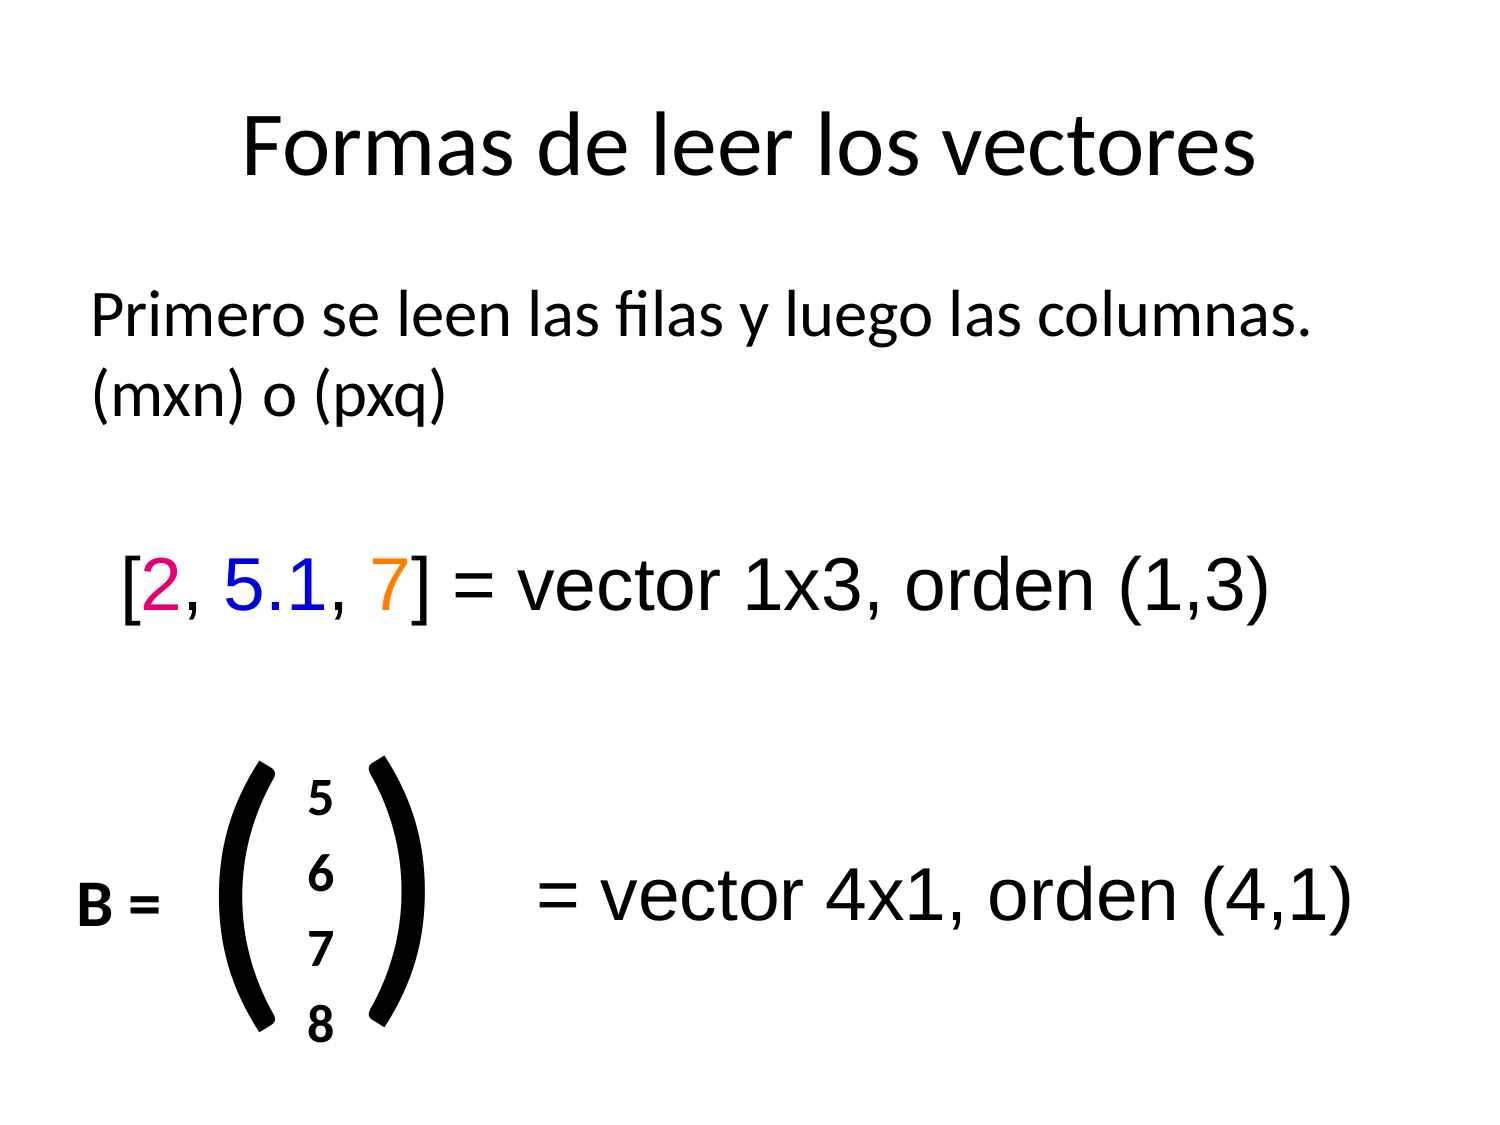

# Formas de leer los vectores
Primero se leen las filas y luego las columnas. (mxn) o (pxq)
[2, 5.1, 7] = vector 1x3, orden (1,3)
)
(
5
6
7
8
= vector 4x1, orden (4,1)
B =